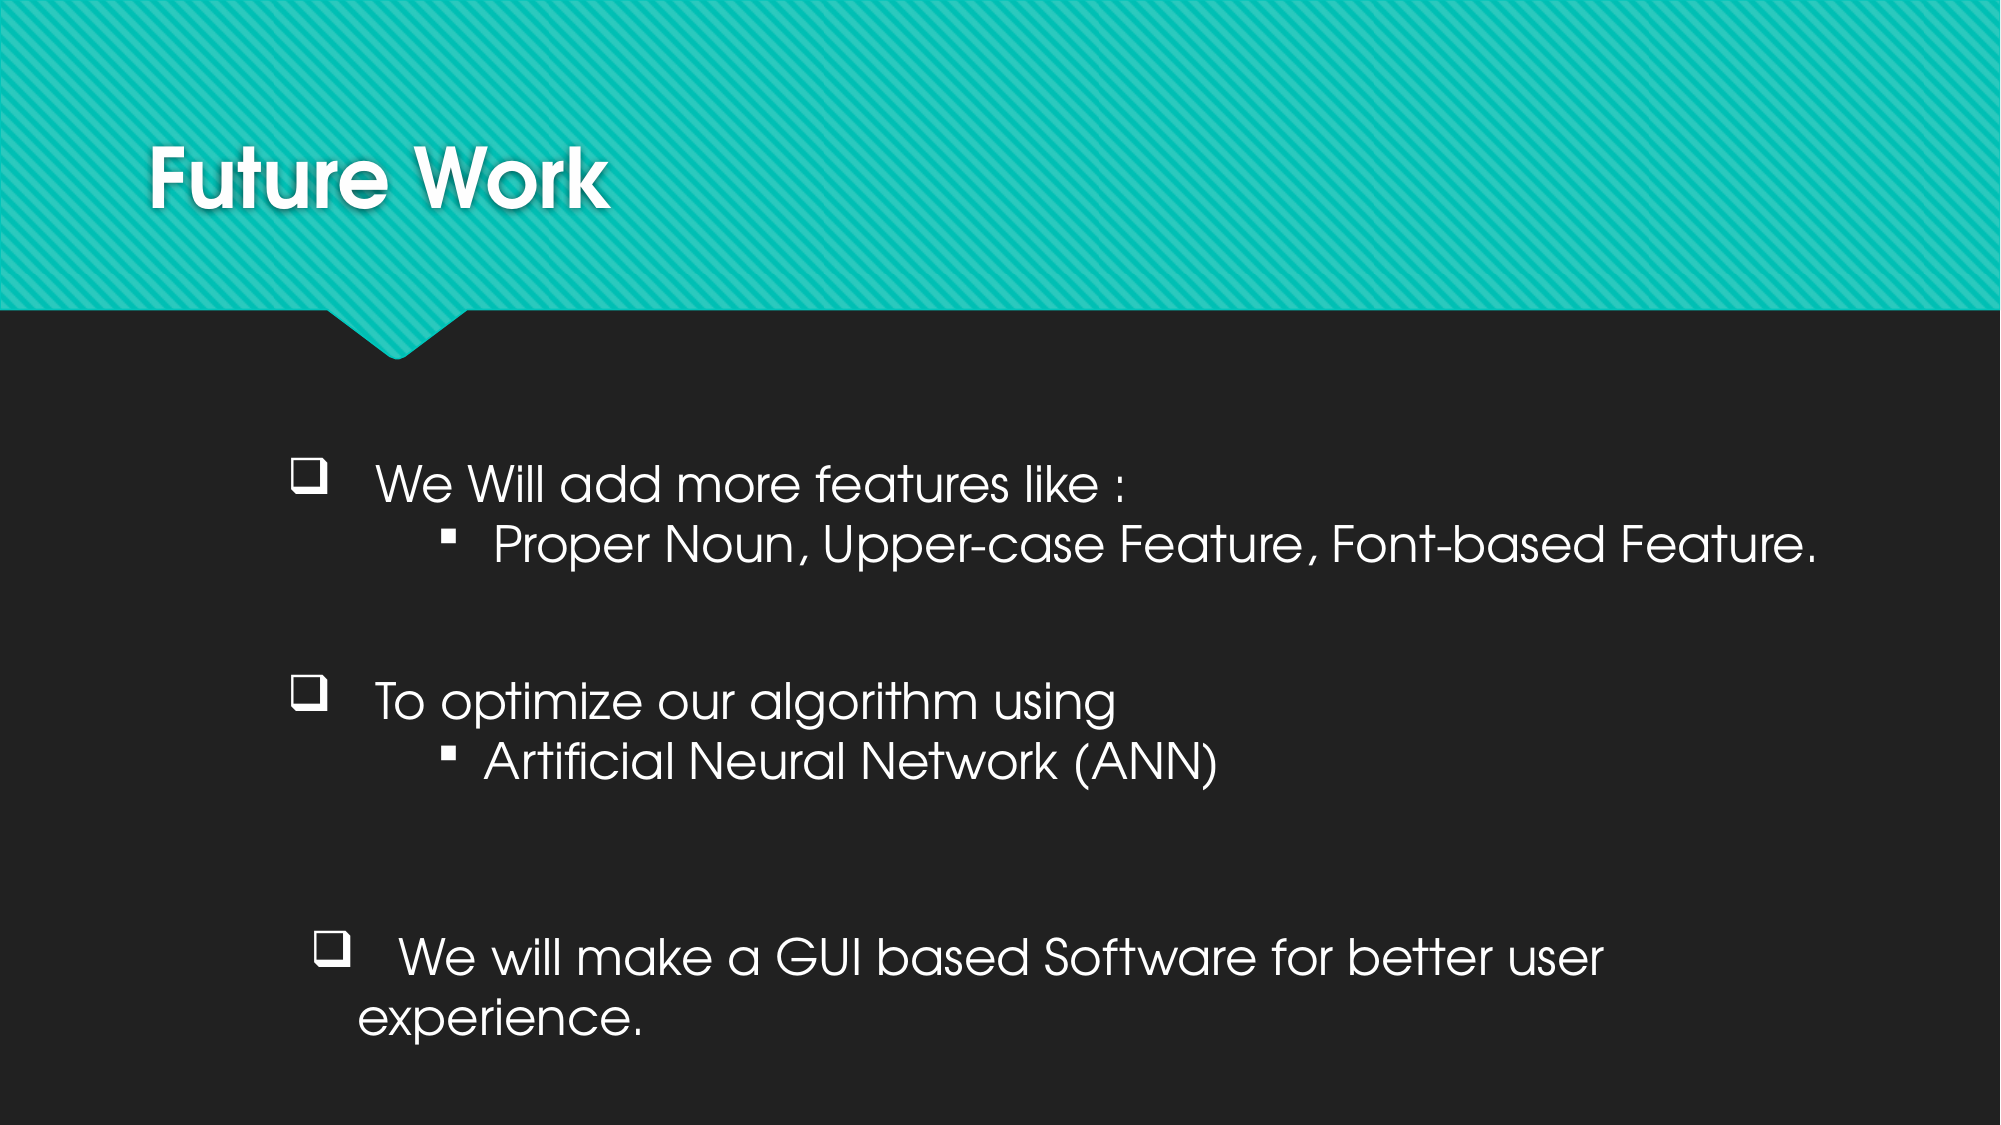

# Future Work
   We Will add more features like :
Proper Noun, Upper-case Feature, Font-based Feature.
   To optimize our algorithm using
Artificial Neural Network (ANN)
   We will make a GUI based Software for better user experience.